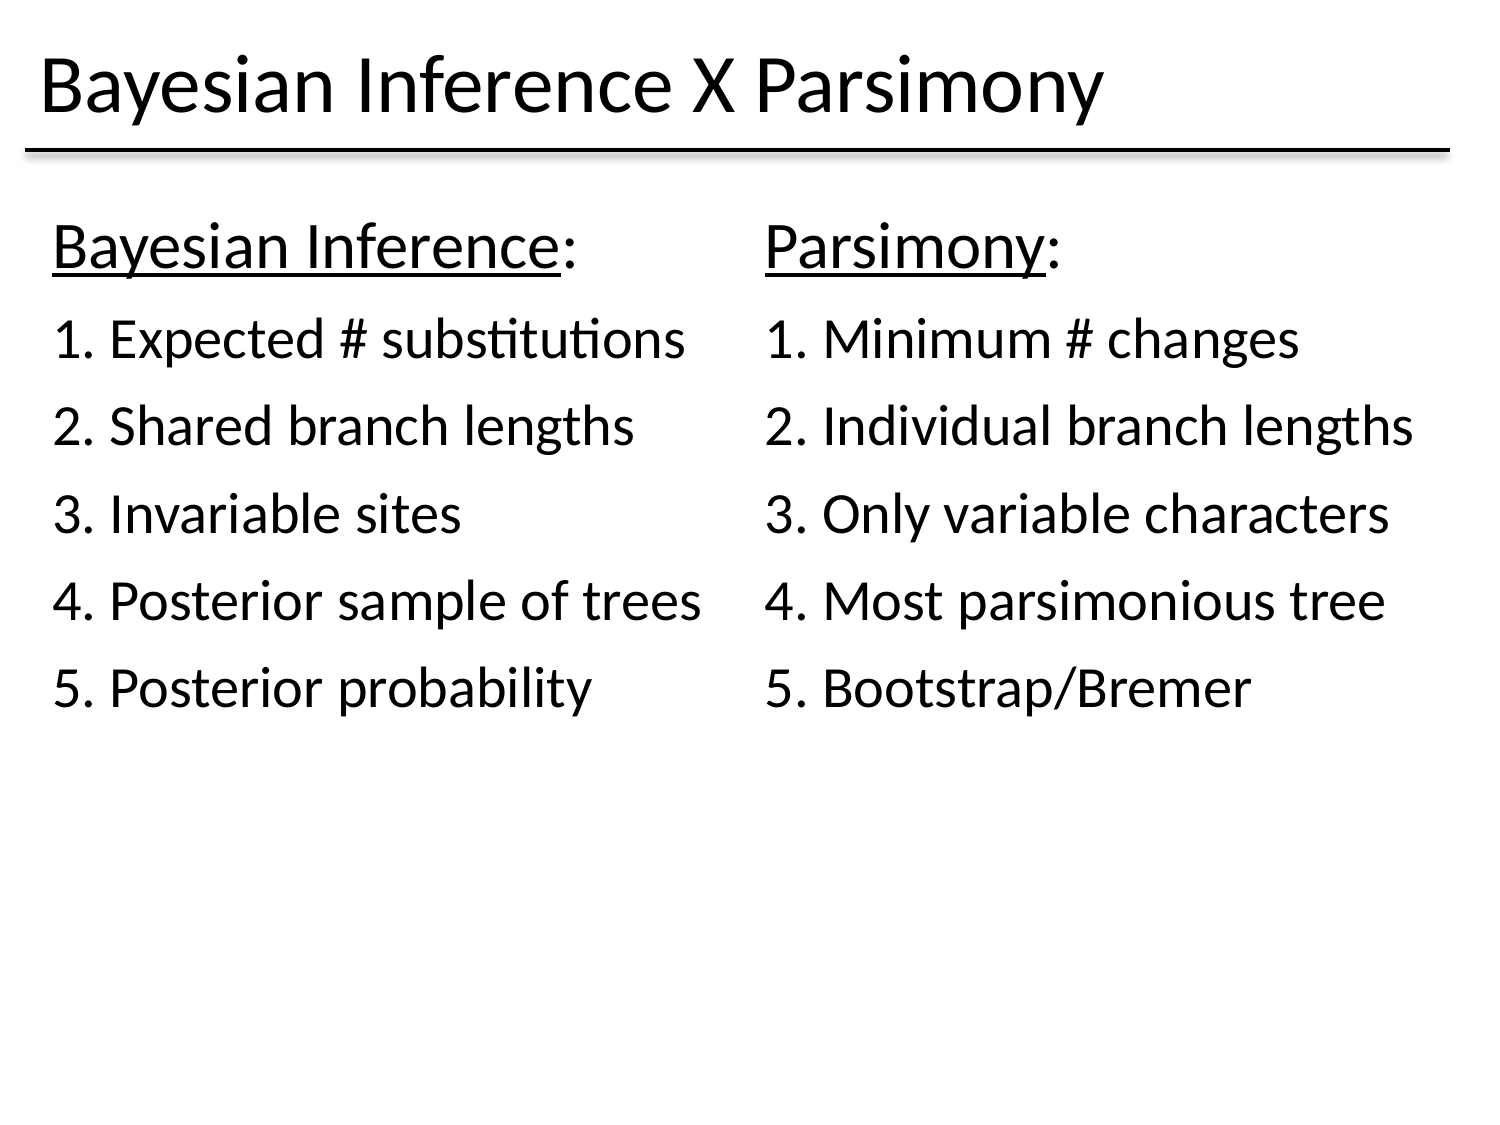

Bayesian Inference X Parsimony
Bayesian Inference:
1. Expected # substitutions
2. Shared branch lengths
3. Invariable sites
4. Posterior sample of trees
5. Posterior probability
Parsimony:
1. Minimum # changes
2. Individual branch lengths
3. Only variable characters
4. Most parsimonious tree
5. Bootstrap/Bremer